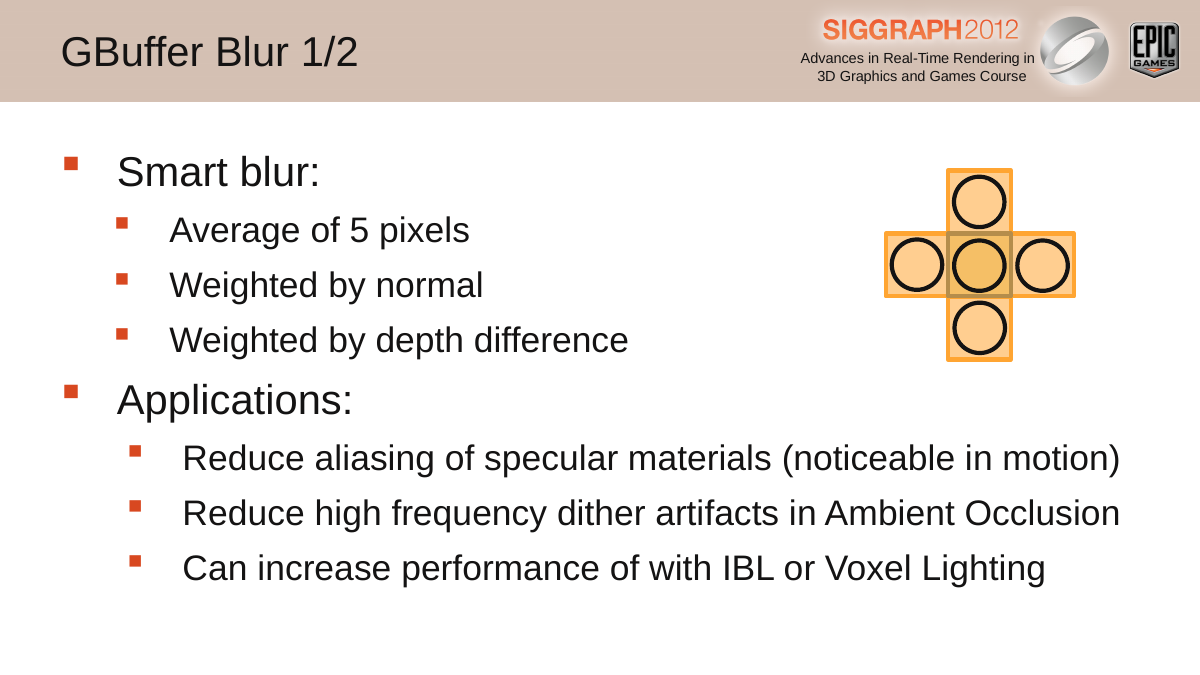

GBuffer Blur 1/2
Smart blur:
Average of 5 pixels
Weighted by normal
Weighted by depth difference
Applications:
Reduce aliasing of specular materials (noticeable in motion)
Reduce high frequency dither artifacts in Ambient Occlusion
Can increase performance of with IBL or Voxel Lighting